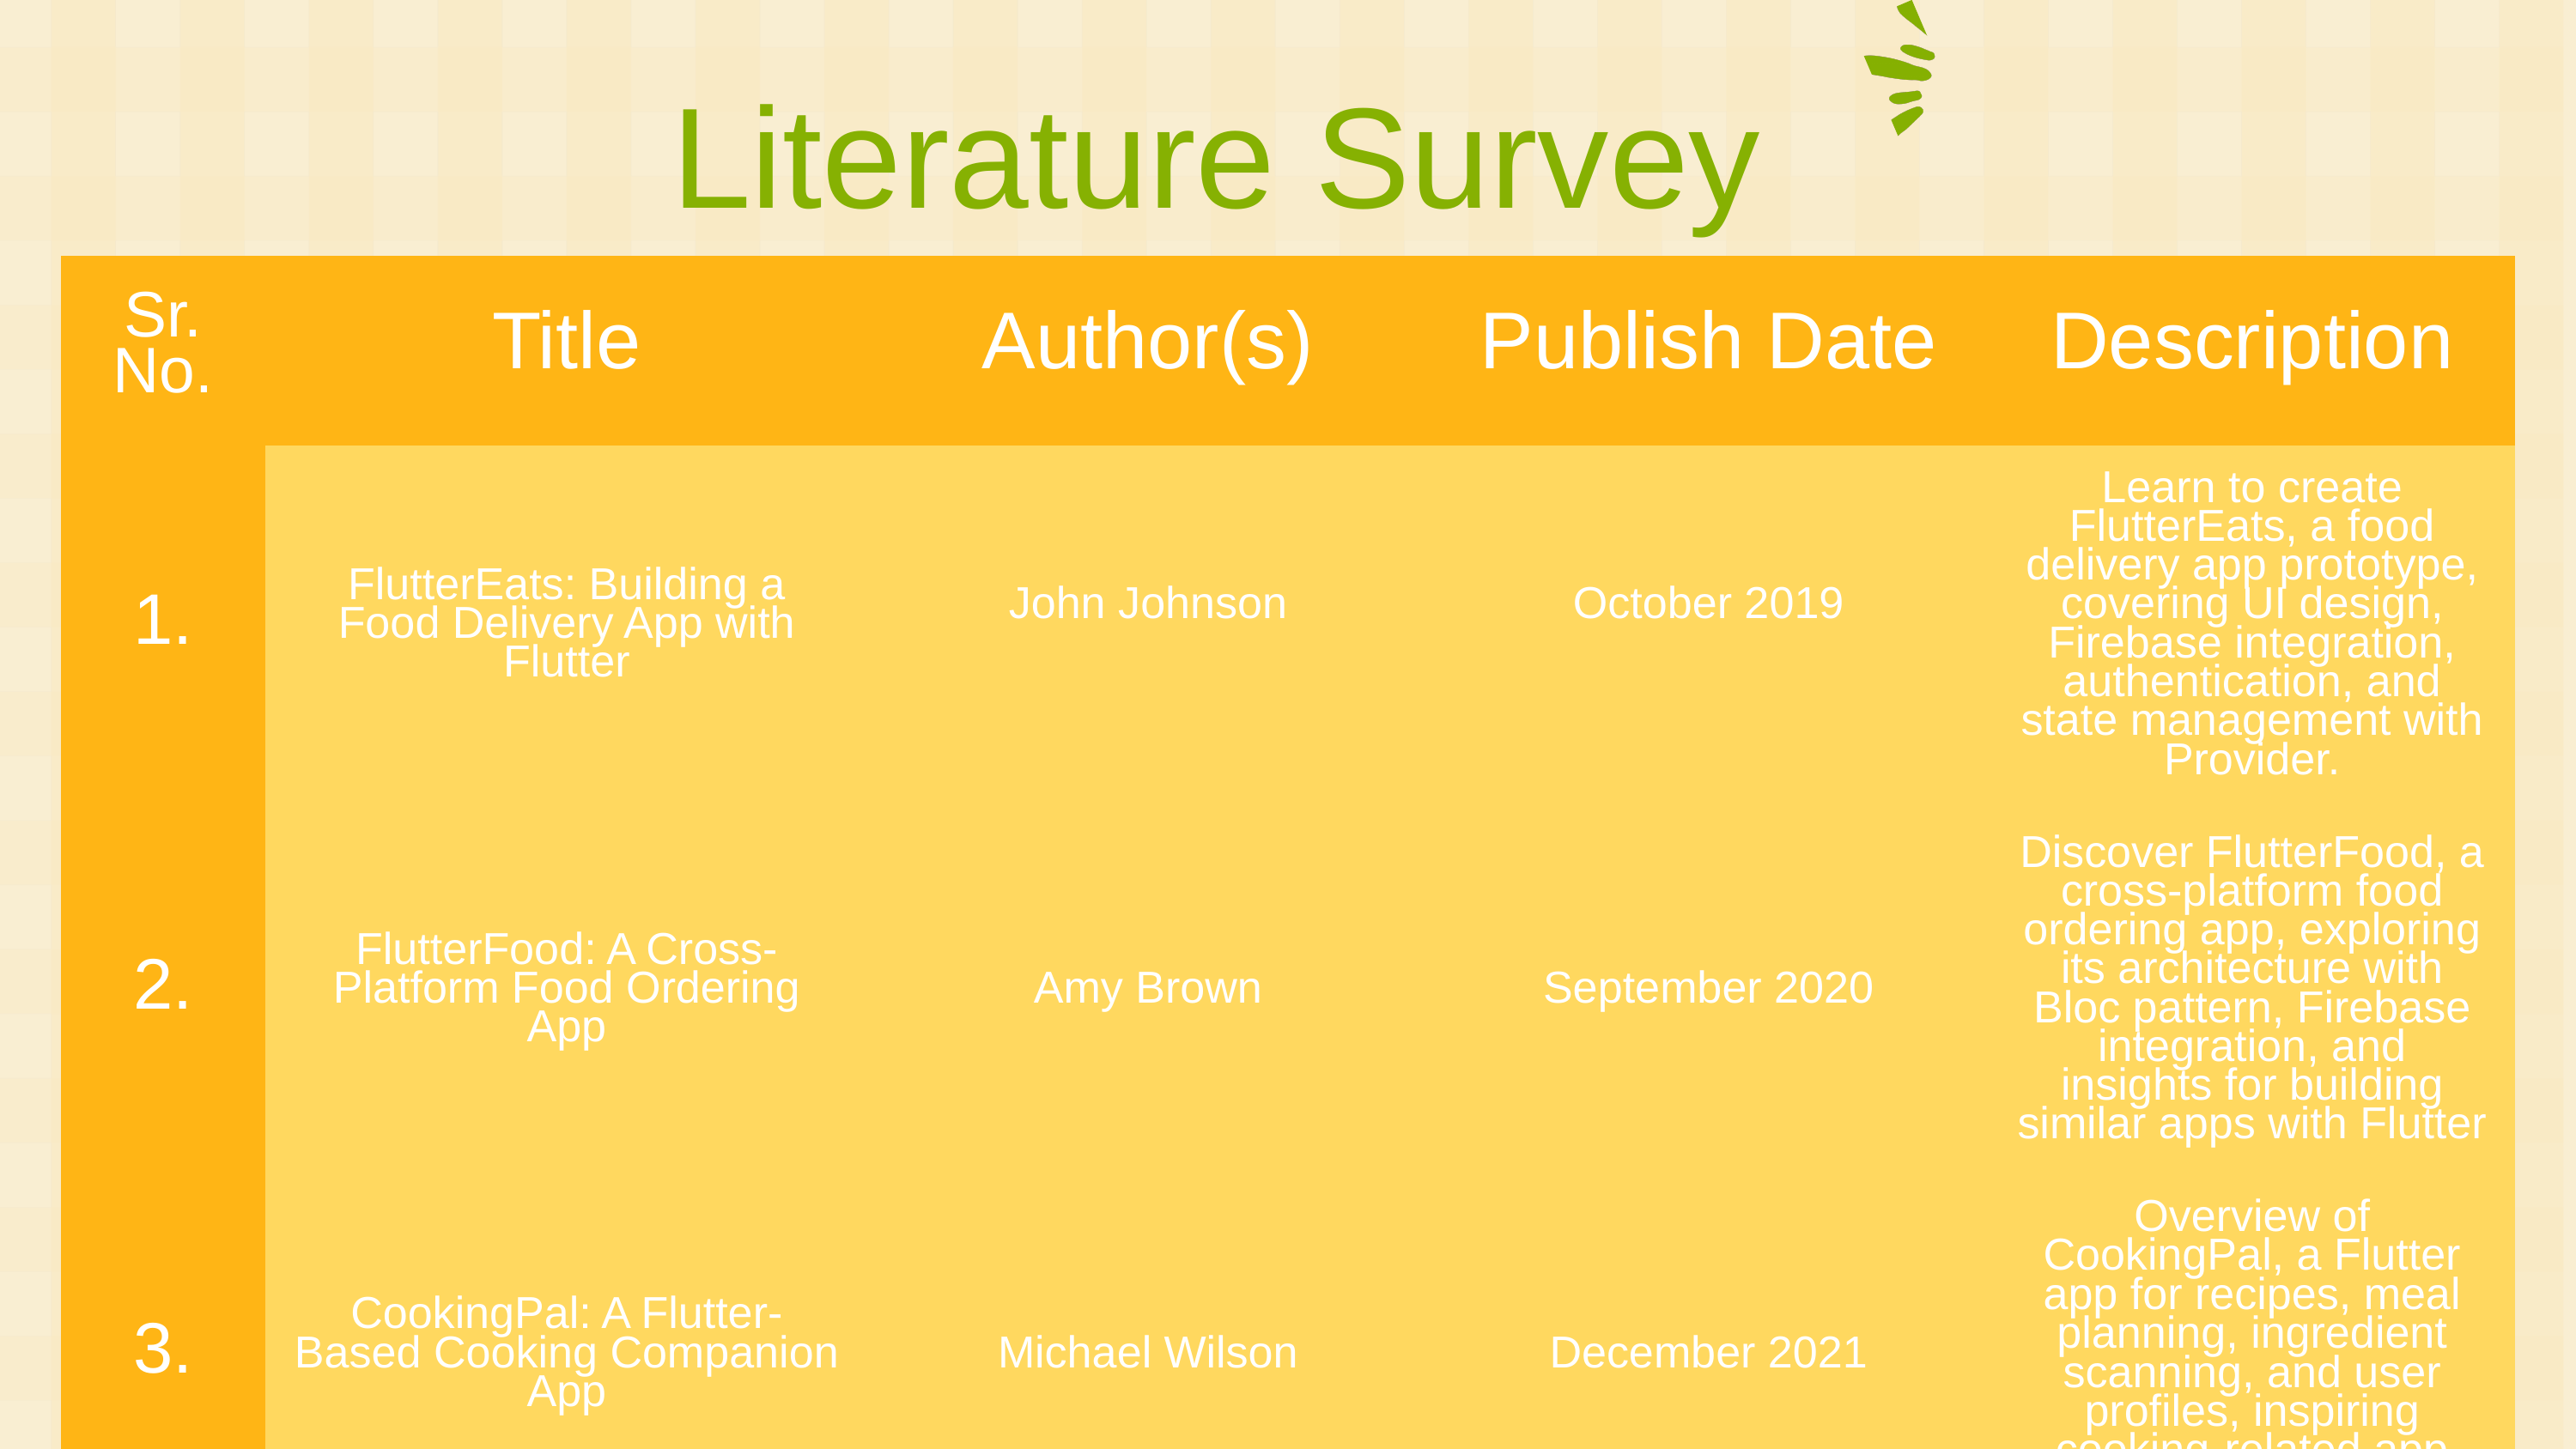

Literature Survey
| Sr. No. | Title | Author(s) | Publish Date | Description |
| --- | --- | --- | --- | --- |
| 1. | FlutterEats: Building a Food Delivery App with Flutter | John Johnson | October 2019 | Learn to create FlutterEats, a food delivery app prototype, covering UI design, Firebase integration, authentication, and state management with Provider. |
| 2. | FlutterFood: A Cross-Platform Food Ordering App | Amy Brown | September 2020 | Discover FlutterFood, a cross-platform food ordering app, exploring its architecture with Bloc pattern, Firebase integration, and insights for building similar apps with Flutter |
| 3. | CookingPal: A Flutter-Based Cooking Companion App | Michael Wilson | December 2021 | Overview of CookingPal, a Flutter app for recipes, meal planning, ingredient scanning, and user profiles, inspiring cooking-related app development. |